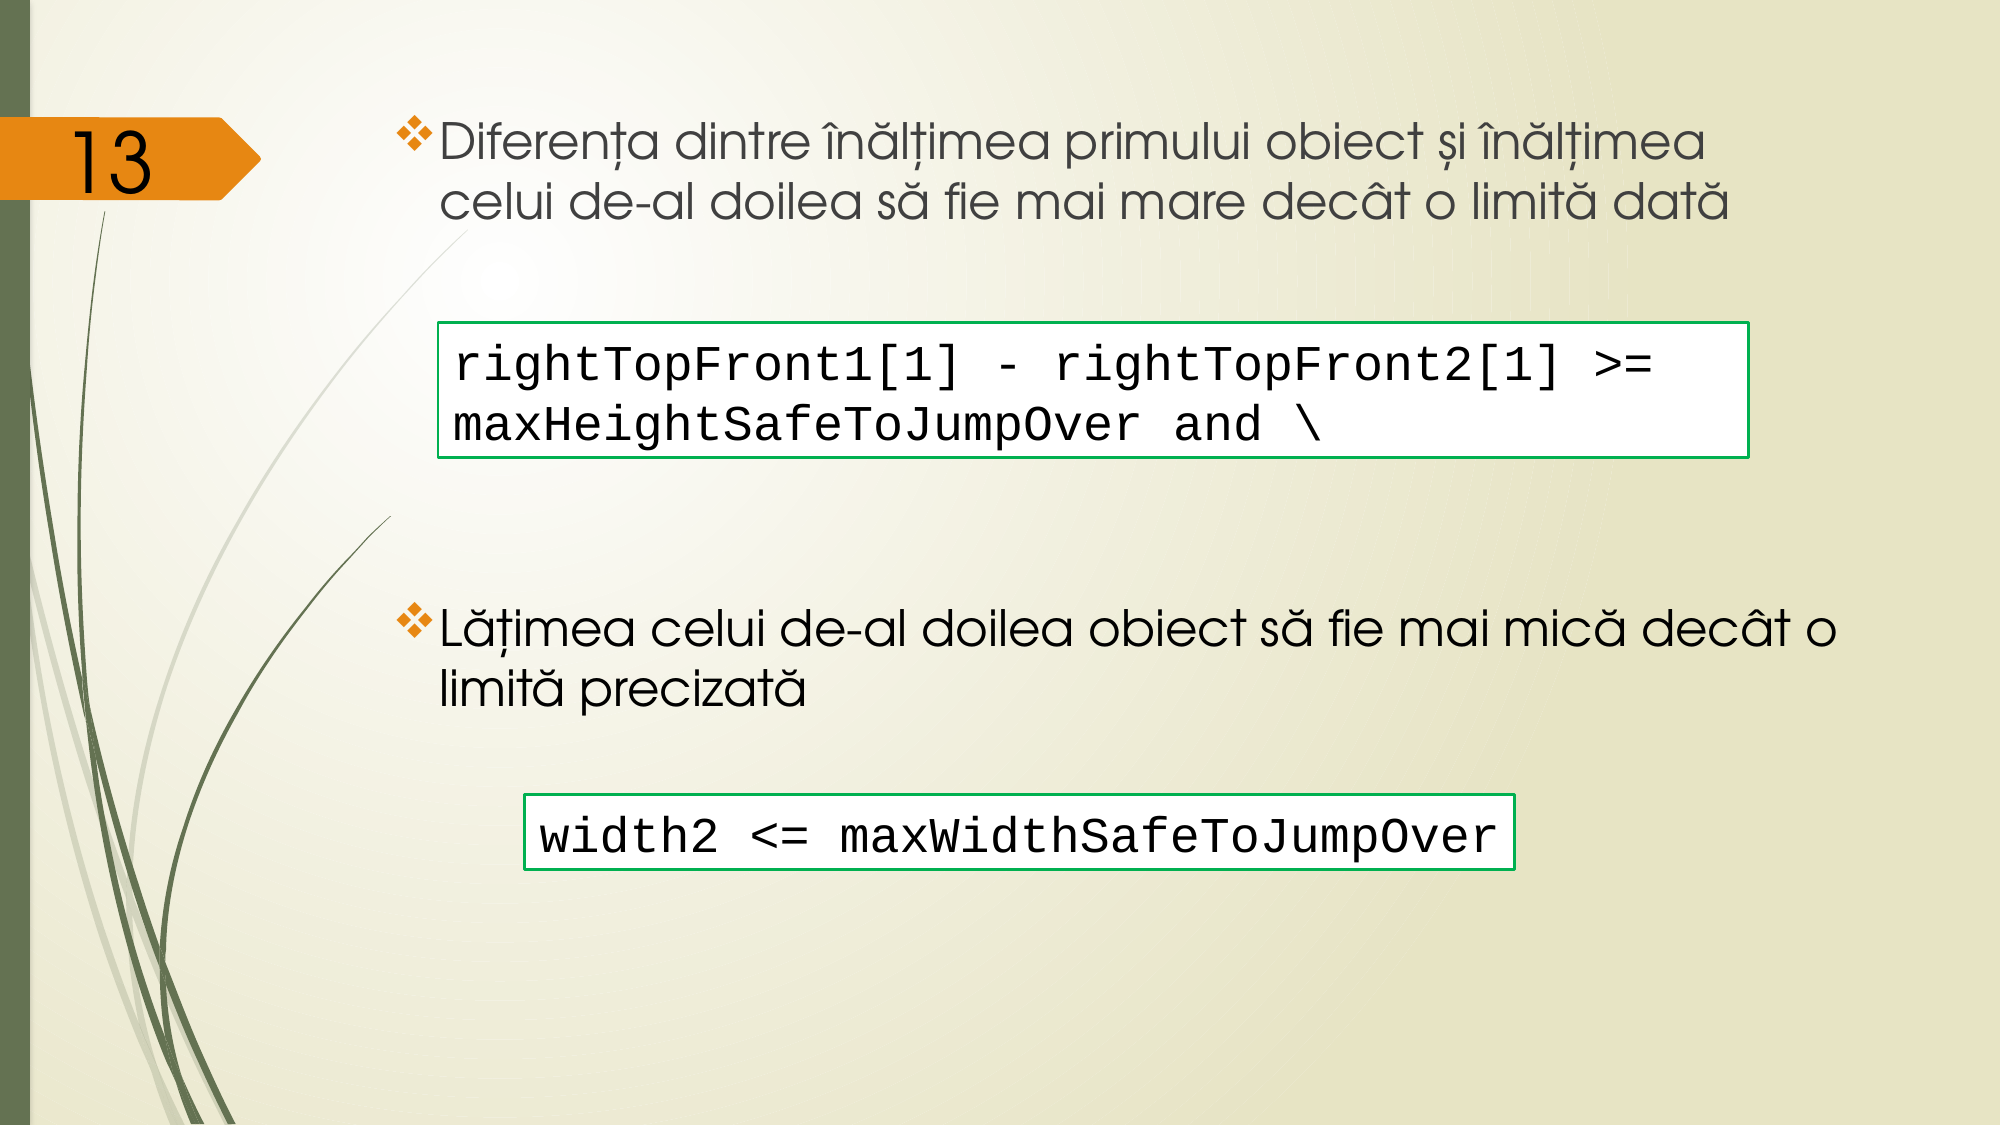

13
Diferența dintre înălțimea primului obiect și înălțimea celui de-al doilea să fie mai mare decât o limită dată
rightTopFront1[1] - rightTopFront2[1] >= maxHeightSafeToJumpOver and \
Lățimea celui de-al doilea obiect să fie mai mică decât o limită precizată
width2 <= maxWidthSafeToJumpOver